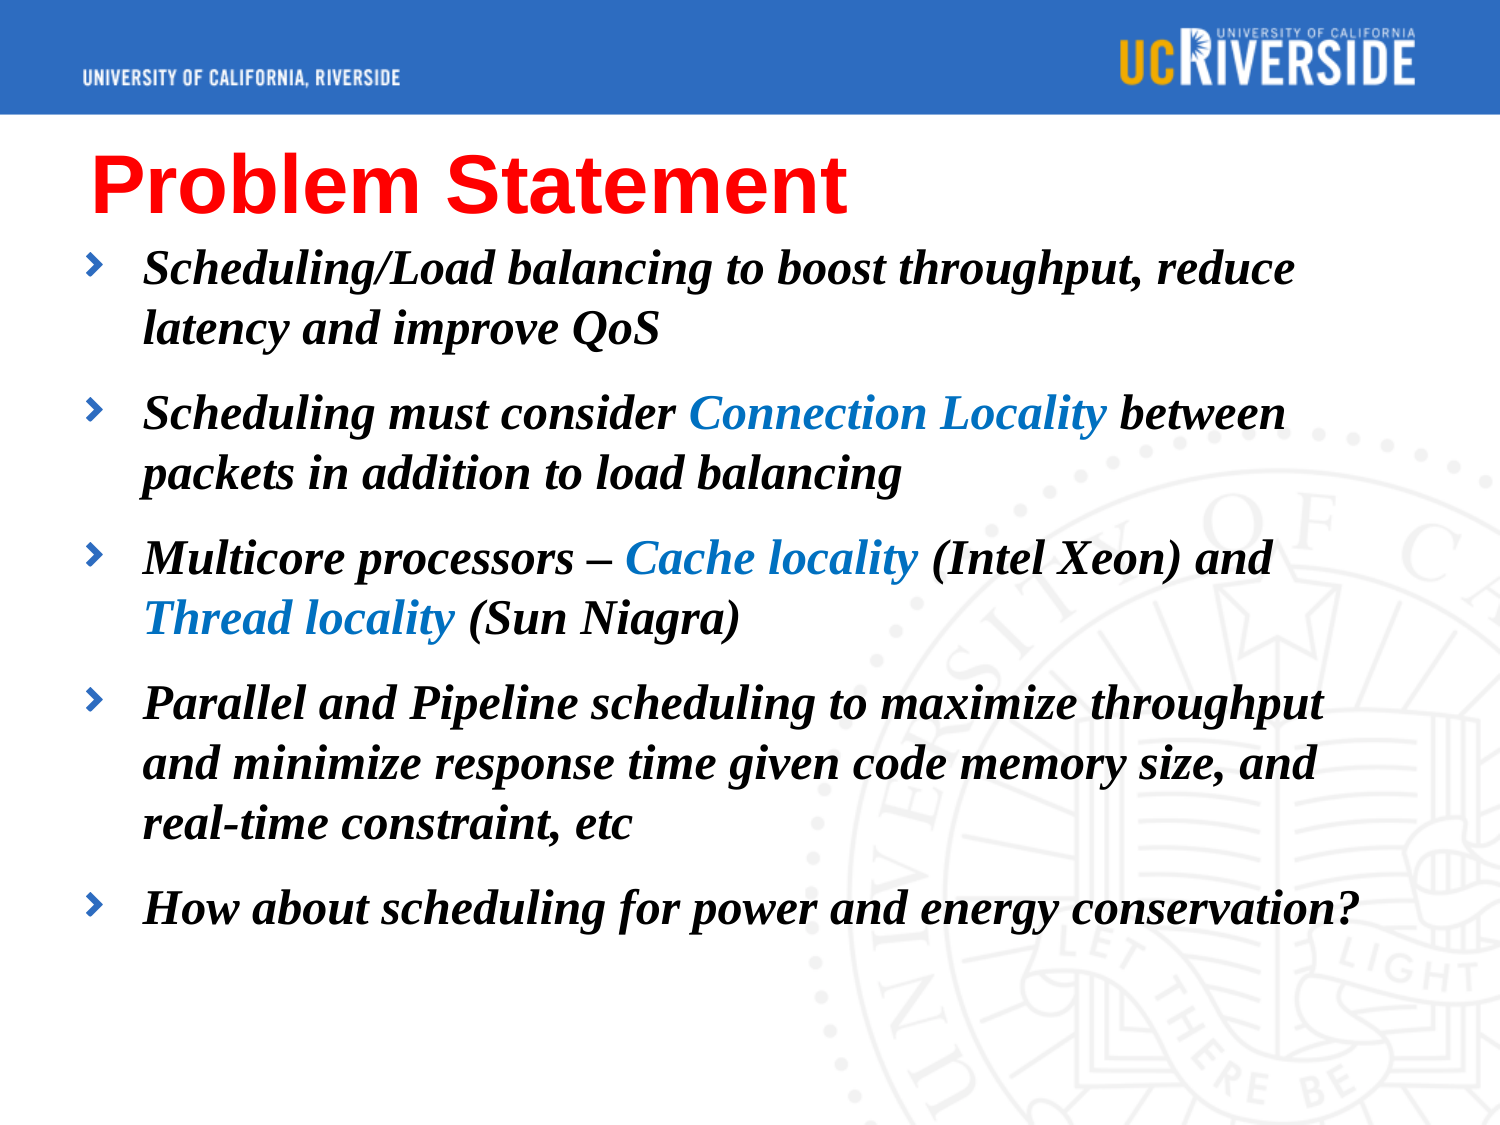

# Problem Statement
Scheduling/Load balancing to boost throughput, reduce latency and improve QoS
Scheduling must consider Connection Locality between packets in addition to load balancing
Multicore processors – Cache locality (Intel Xeon) and Thread locality (Sun Niagra)
Parallel and Pipeline scheduling to maximize throughput and minimize response time given code memory size, and real-time constraint, etc
How about scheduling for power and energy conservation?